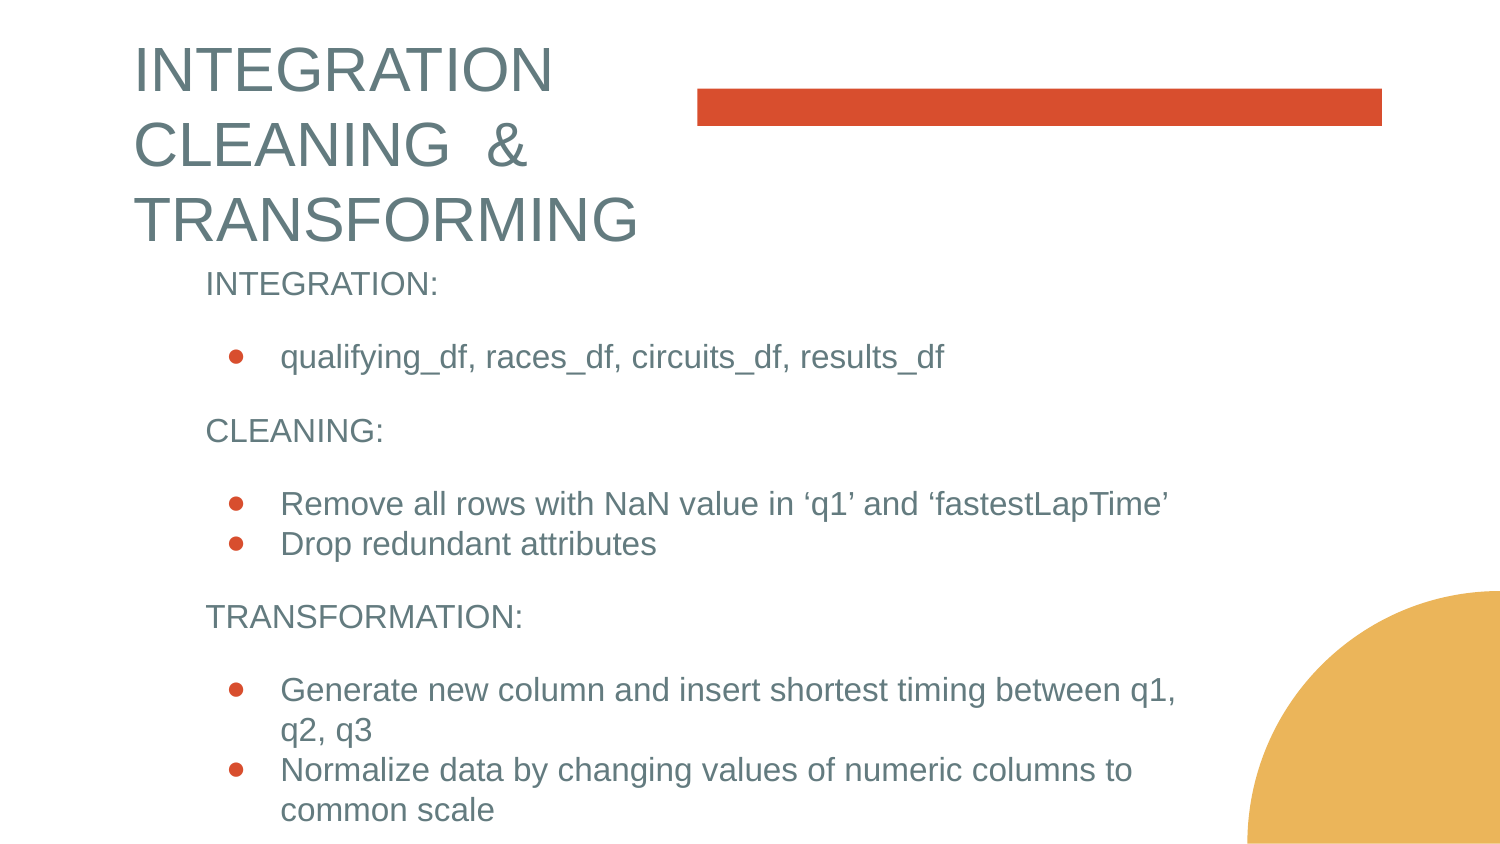

# INTEGRATION  CLEANING  & TRANSFORMING
INTEGRATION:
qualifying_df, races_df, circuits_df, results_df
CLEANING:
Remove all rows with NaN value in ‘q1’ and ‘fastestLapTime’
Drop redundant attributes
TRANSFORMATION:
Generate new column and insert shortest timing between q1, q2, q3
Normalize data by changing values of numeric columns to common scale